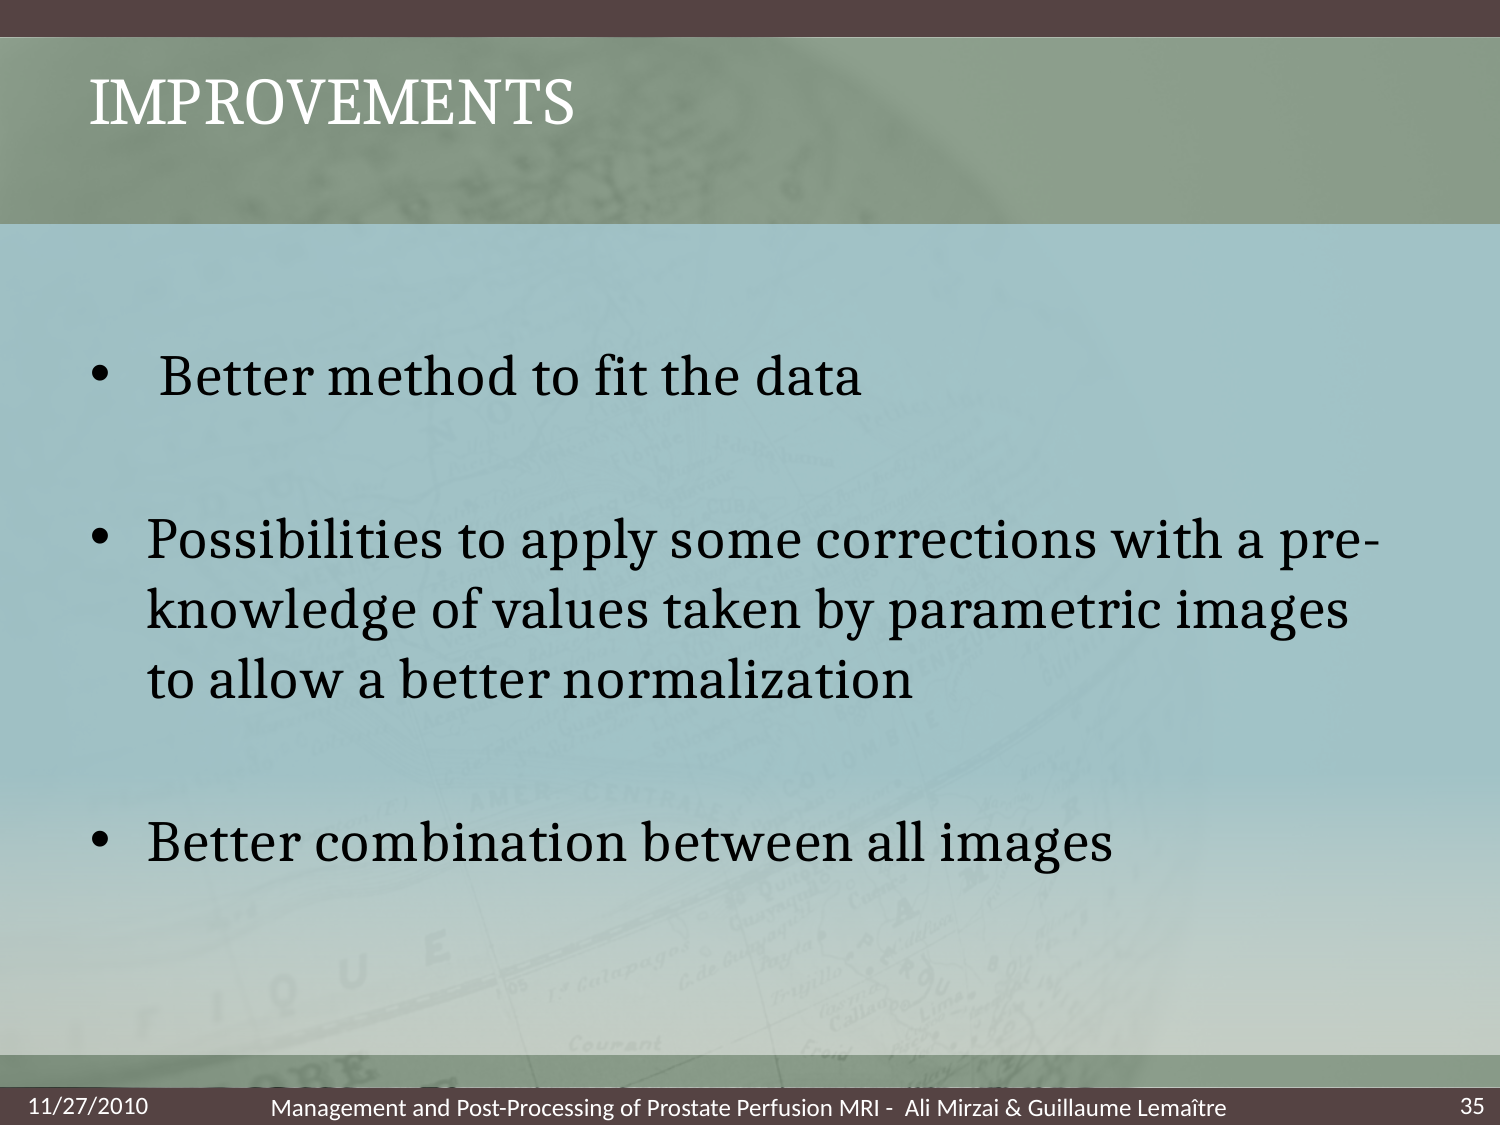

# Improvements

 Better method to fit the data

Possibilities to apply some corrections with a pre-knowledge of values taken by parametric images to allow a better normalization

Better combination between all images
11/27/2010
Management and Post-Processing of Prostate Perfusion MRI -  Ali Mirzai & Guillaume Lemaître
35